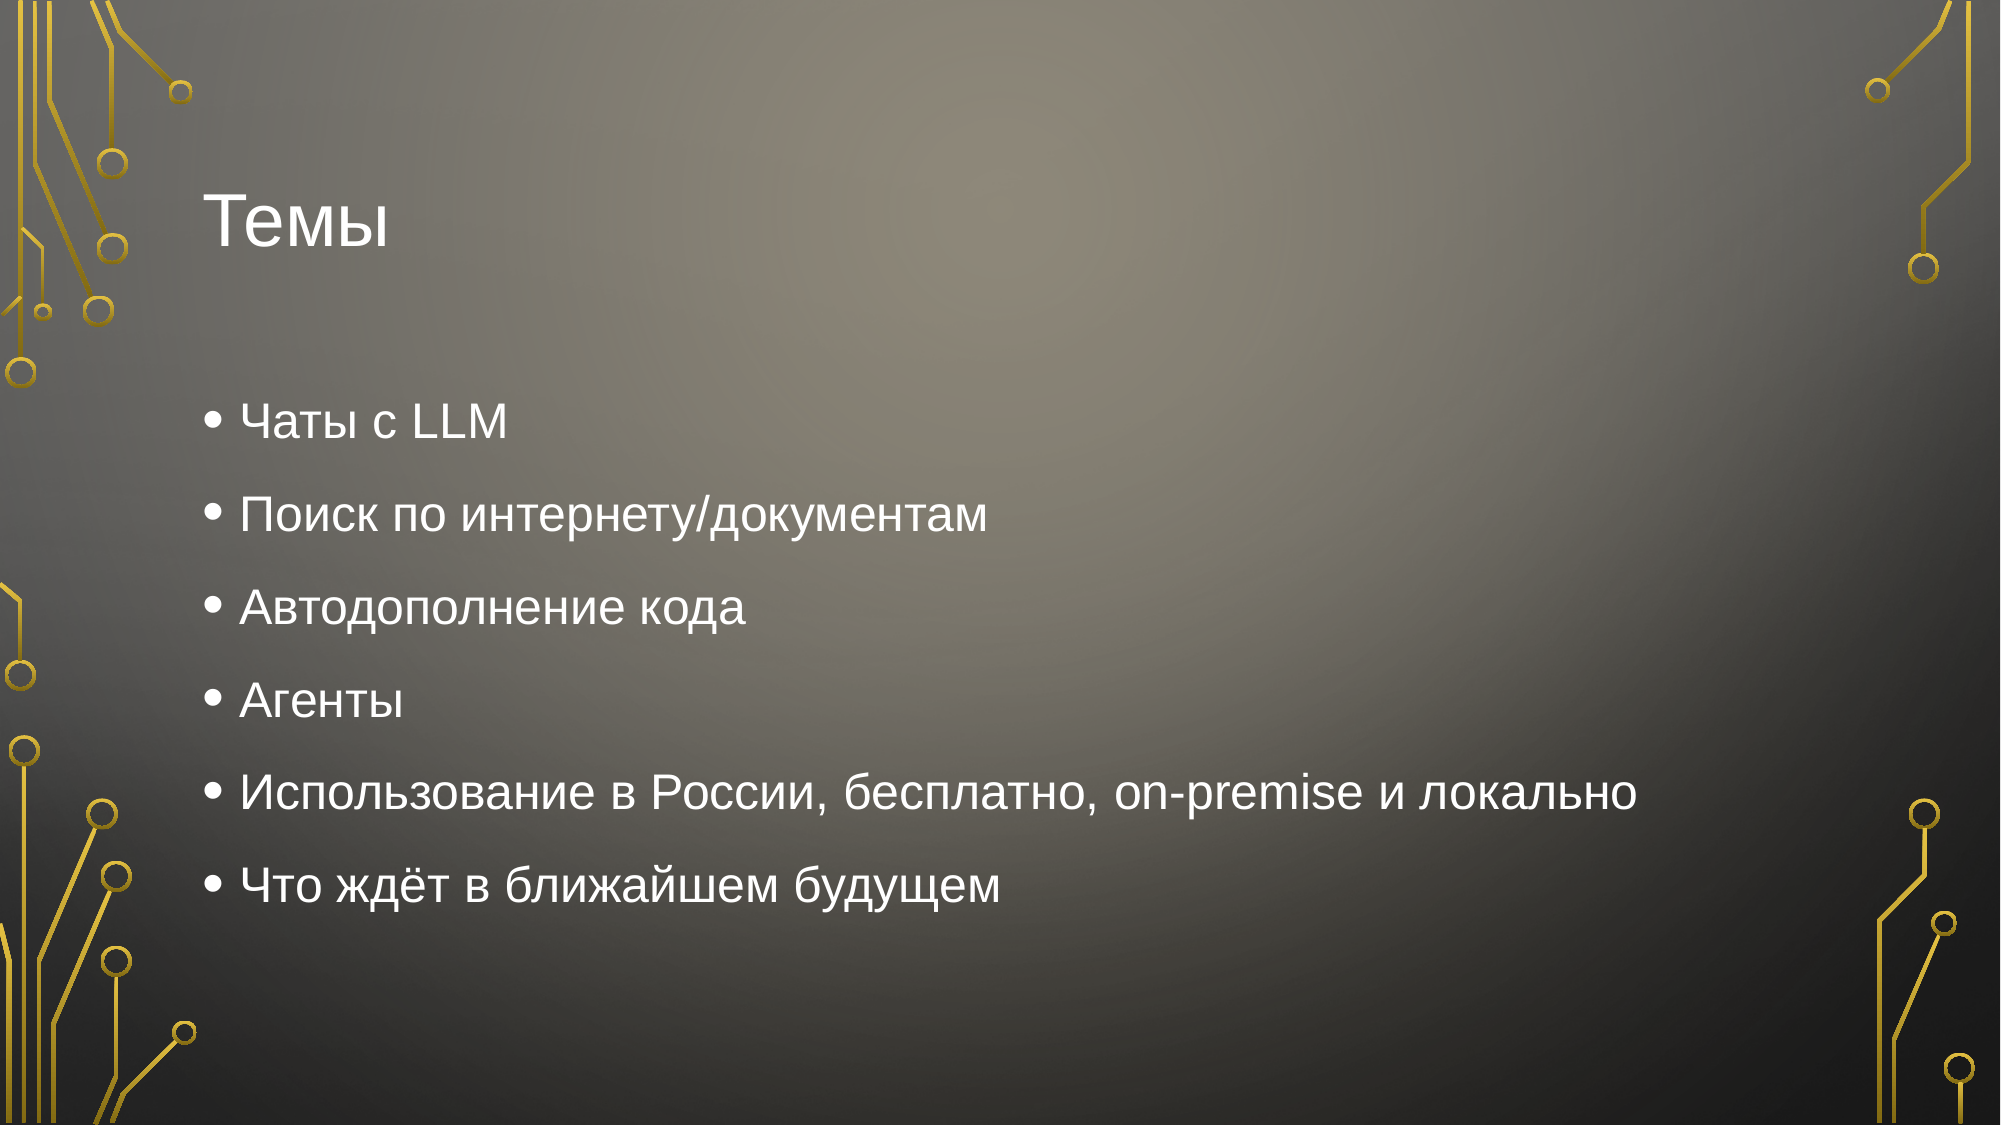

# Темы
Чаты с LLM
Поиск по интернету/документам
Автодополнение кода
Агенты
Использование в России, бесплатно, on-premise и локально
Что ждёт в ближайшем будущем